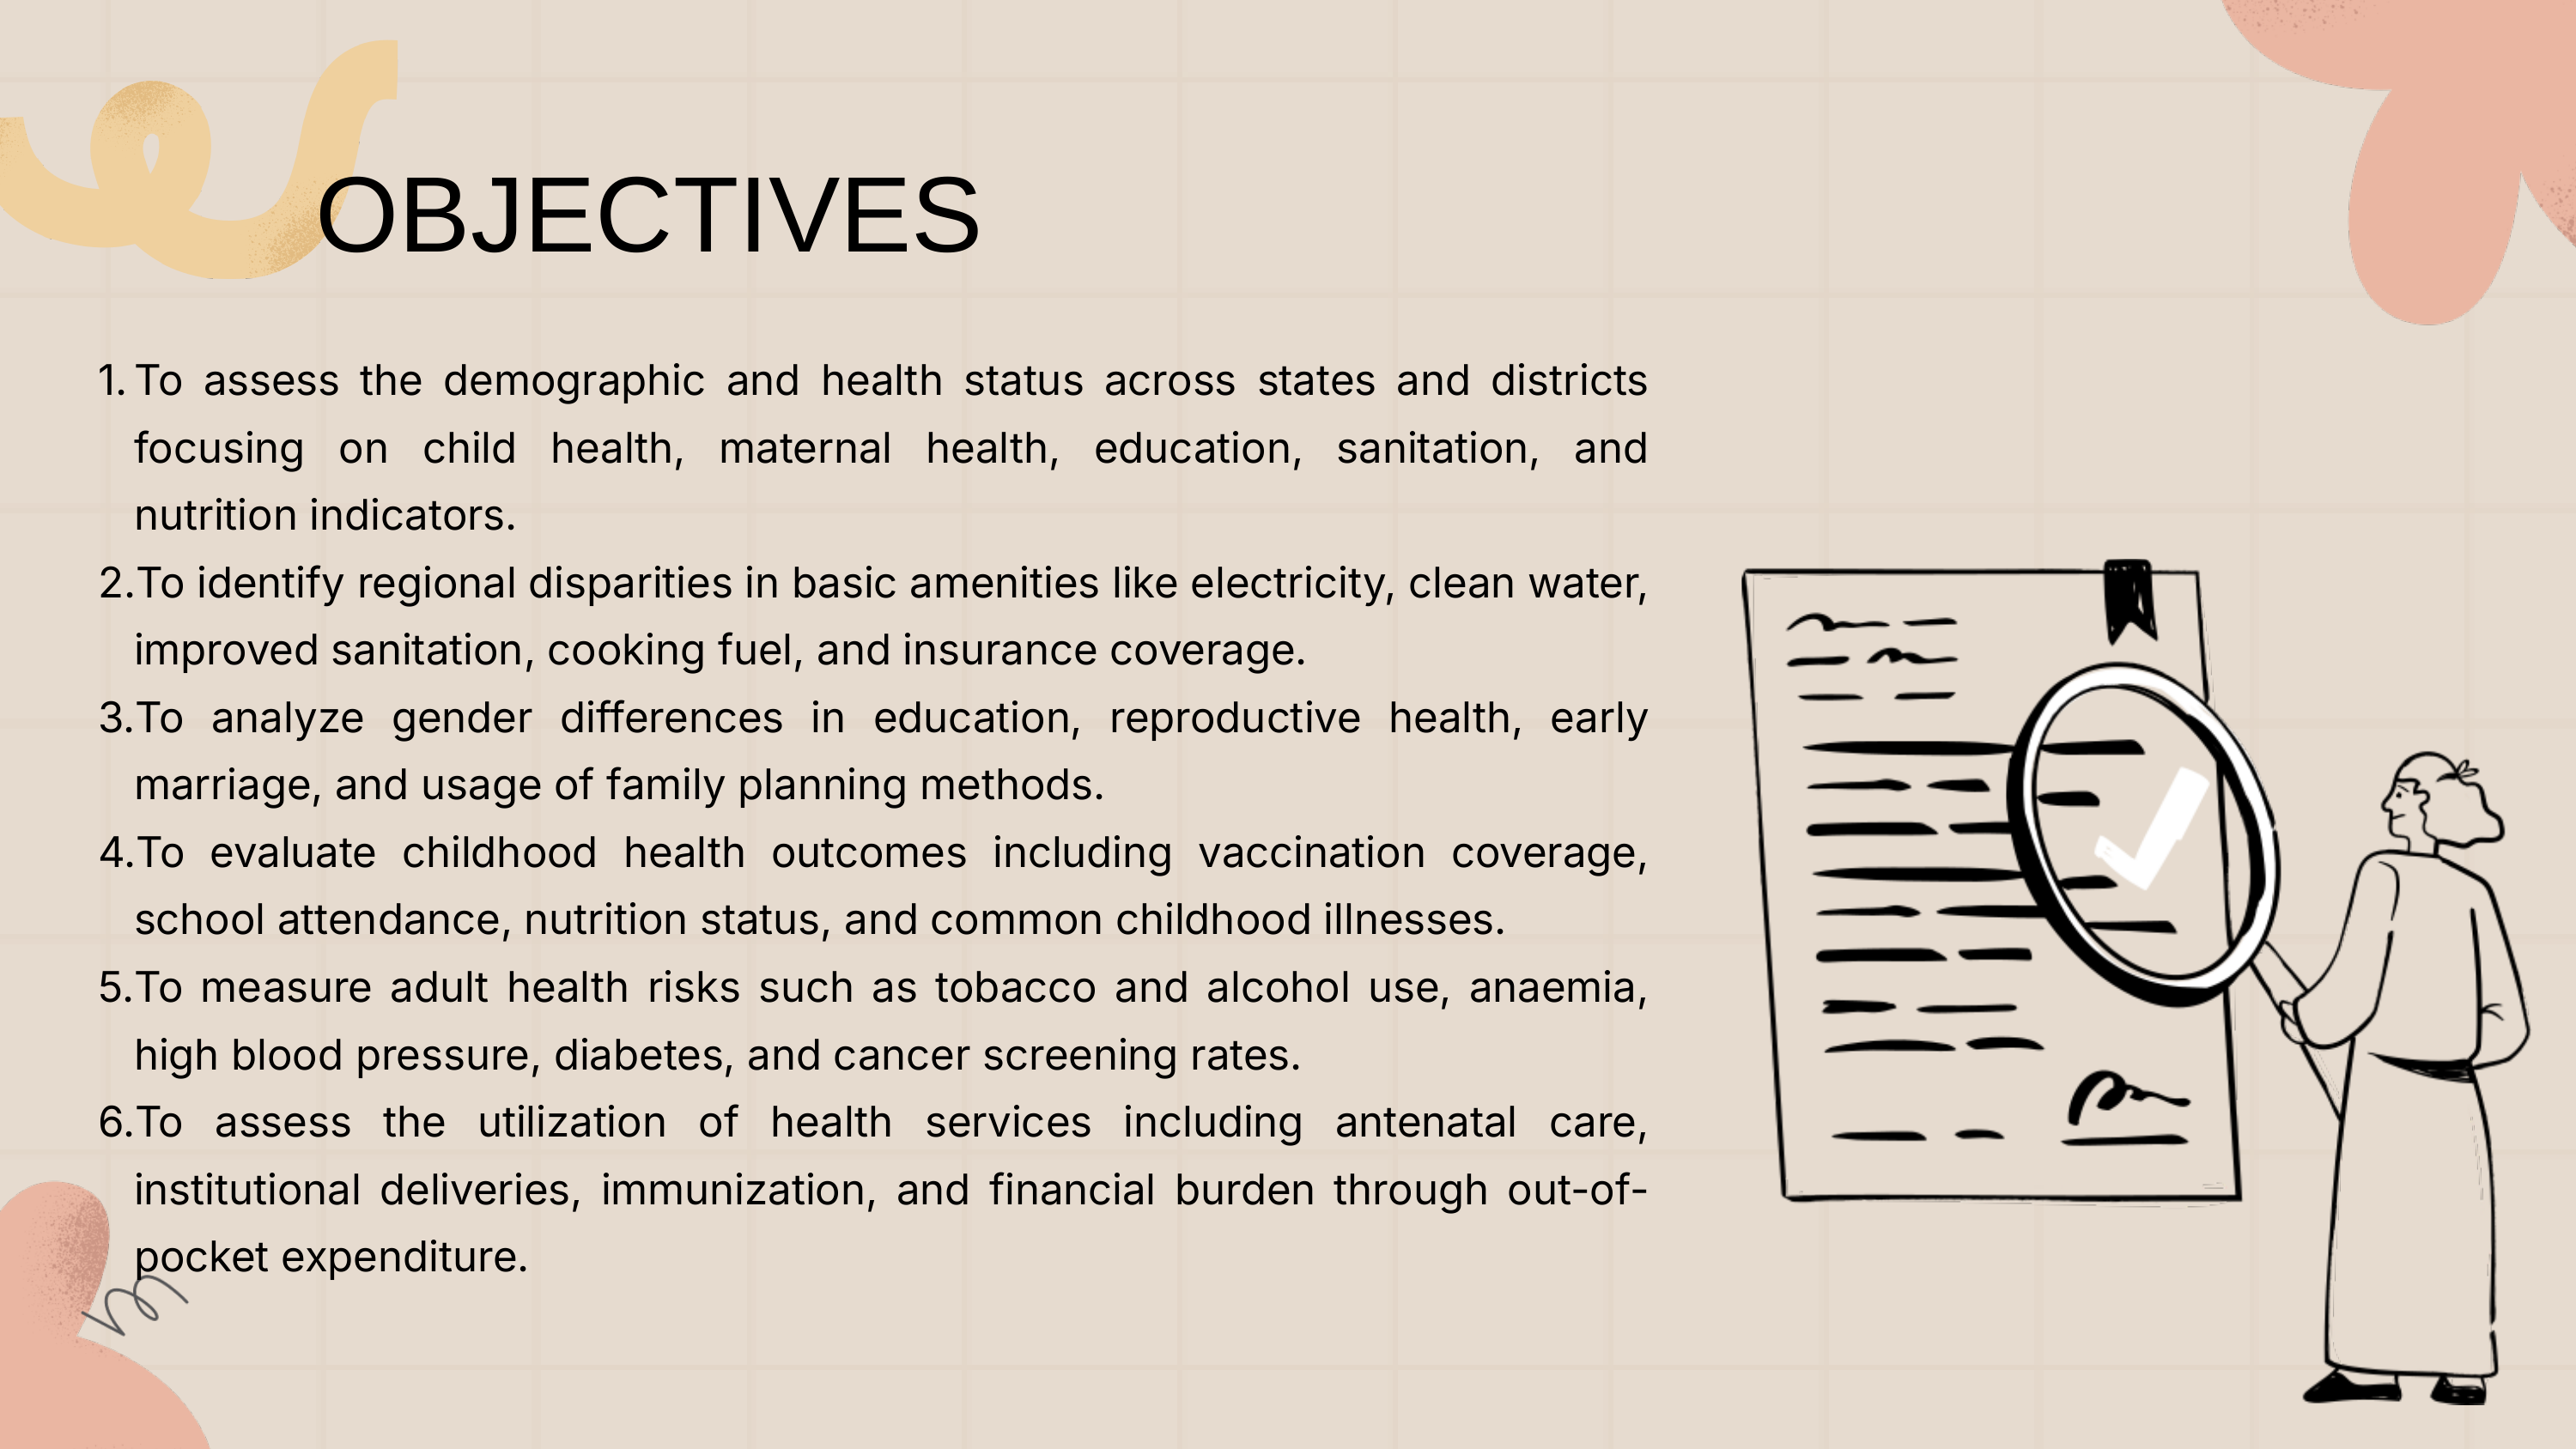

OBJECTIVES
To assess the demographic and health status across states and districts focusing on child health, maternal health, education, sanitation, and nutrition indicators.
To identify regional disparities in basic amenities like electricity, clean water, improved sanitation, cooking fuel, and insurance coverage.
To analyze gender differences in education, reproductive health, early marriage, and usage of family planning methods.
To evaluate childhood health outcomes including vaccination coverage, school attendance, nutrition status, and common childhood illnesses.
To measure adult health risks such as tobacco and alcohol use, anaemia, high blood pressure, diabetes, and cancer screening rates.
To assess the utilization of health services including antenatal care, institutional deliveries, immunization, and financial burden through out-of-pocket expenditure.